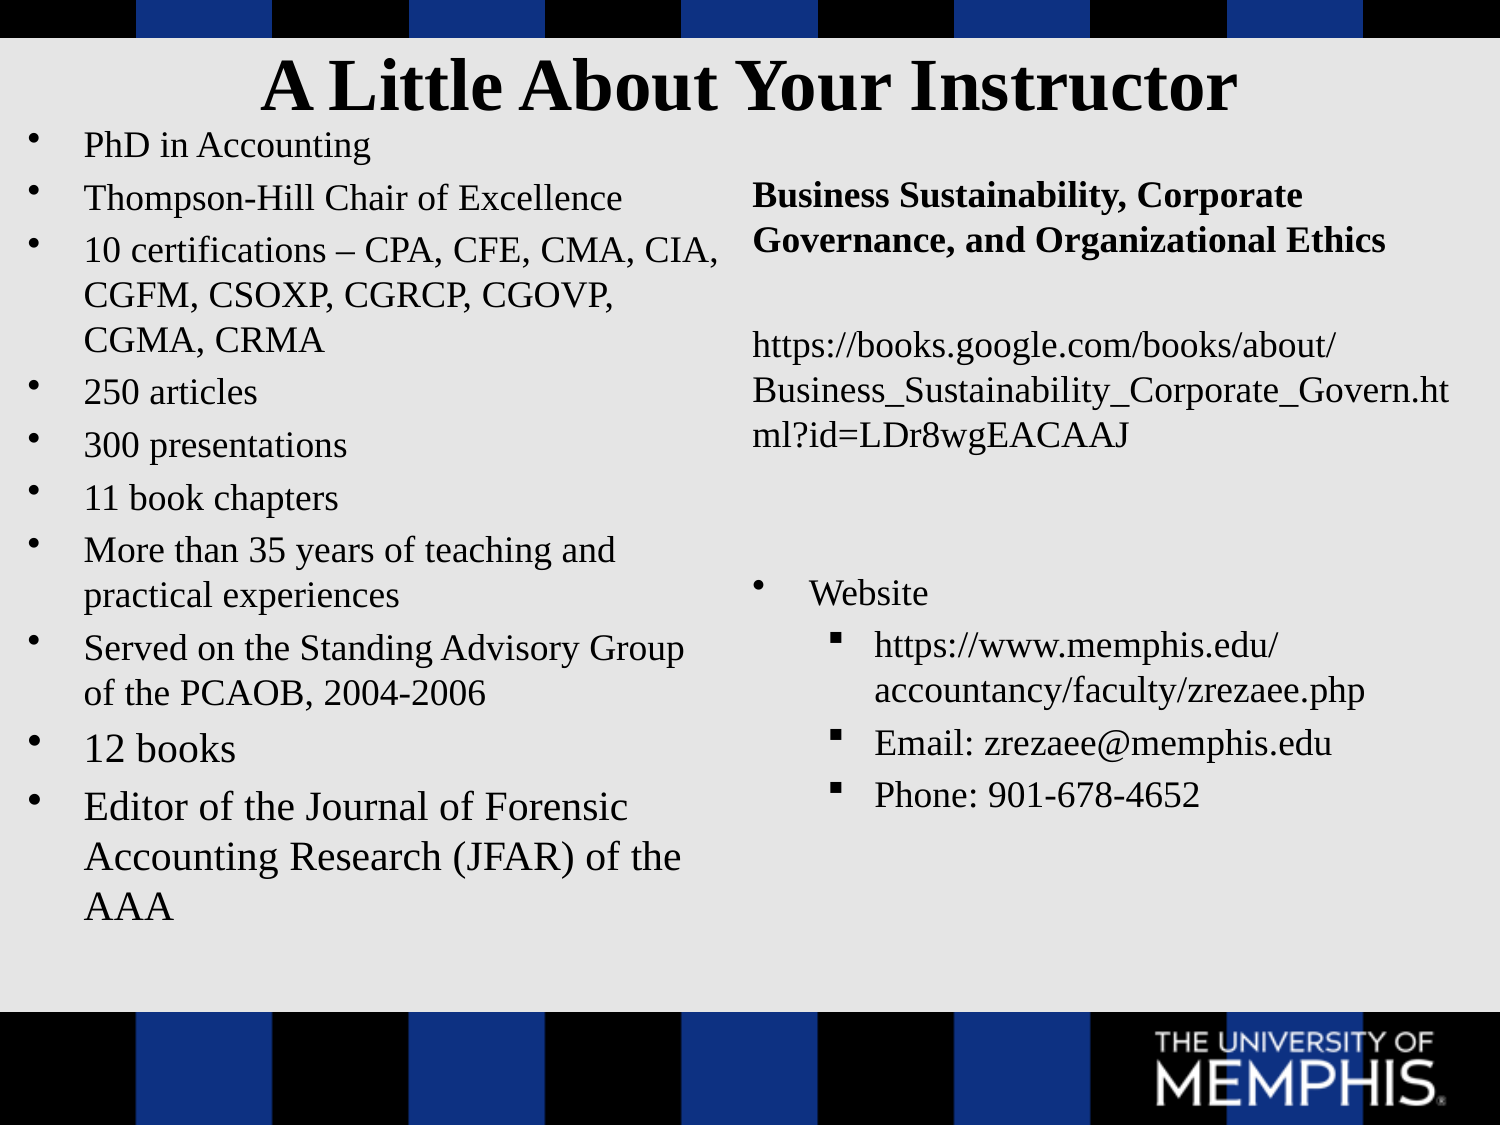

# A Little About Your Instructor
PhD in Accounting
Thompson-Hill Chair of Excellence
10 certifications – CPA, CFE, CMA, CIA, CGFM, CSOXP, CGRCP, CGOVP, CGMA, CRMA
250 articles
300 presentations
11 book chapters
More than 35 years of teaching and practical experiences
Served on the Standing Advisory Group of the PCAOB, 2004-2006
12 books
Editor of the Journal of Forensic Accounting Research (JFAR) of the AAA

Business Sustainability, Corporate Governance, and Organizational Ethics

https://books.google.com/books/about/Business_Sustainability_Corporate_Govern.html?id=LDr8wgEACAAJ

Website
https://www.memphis.edu/accountancy/faculty/zrezaee.php
Email: zrezaee@memphis.edu
Phone: 901-678-4652